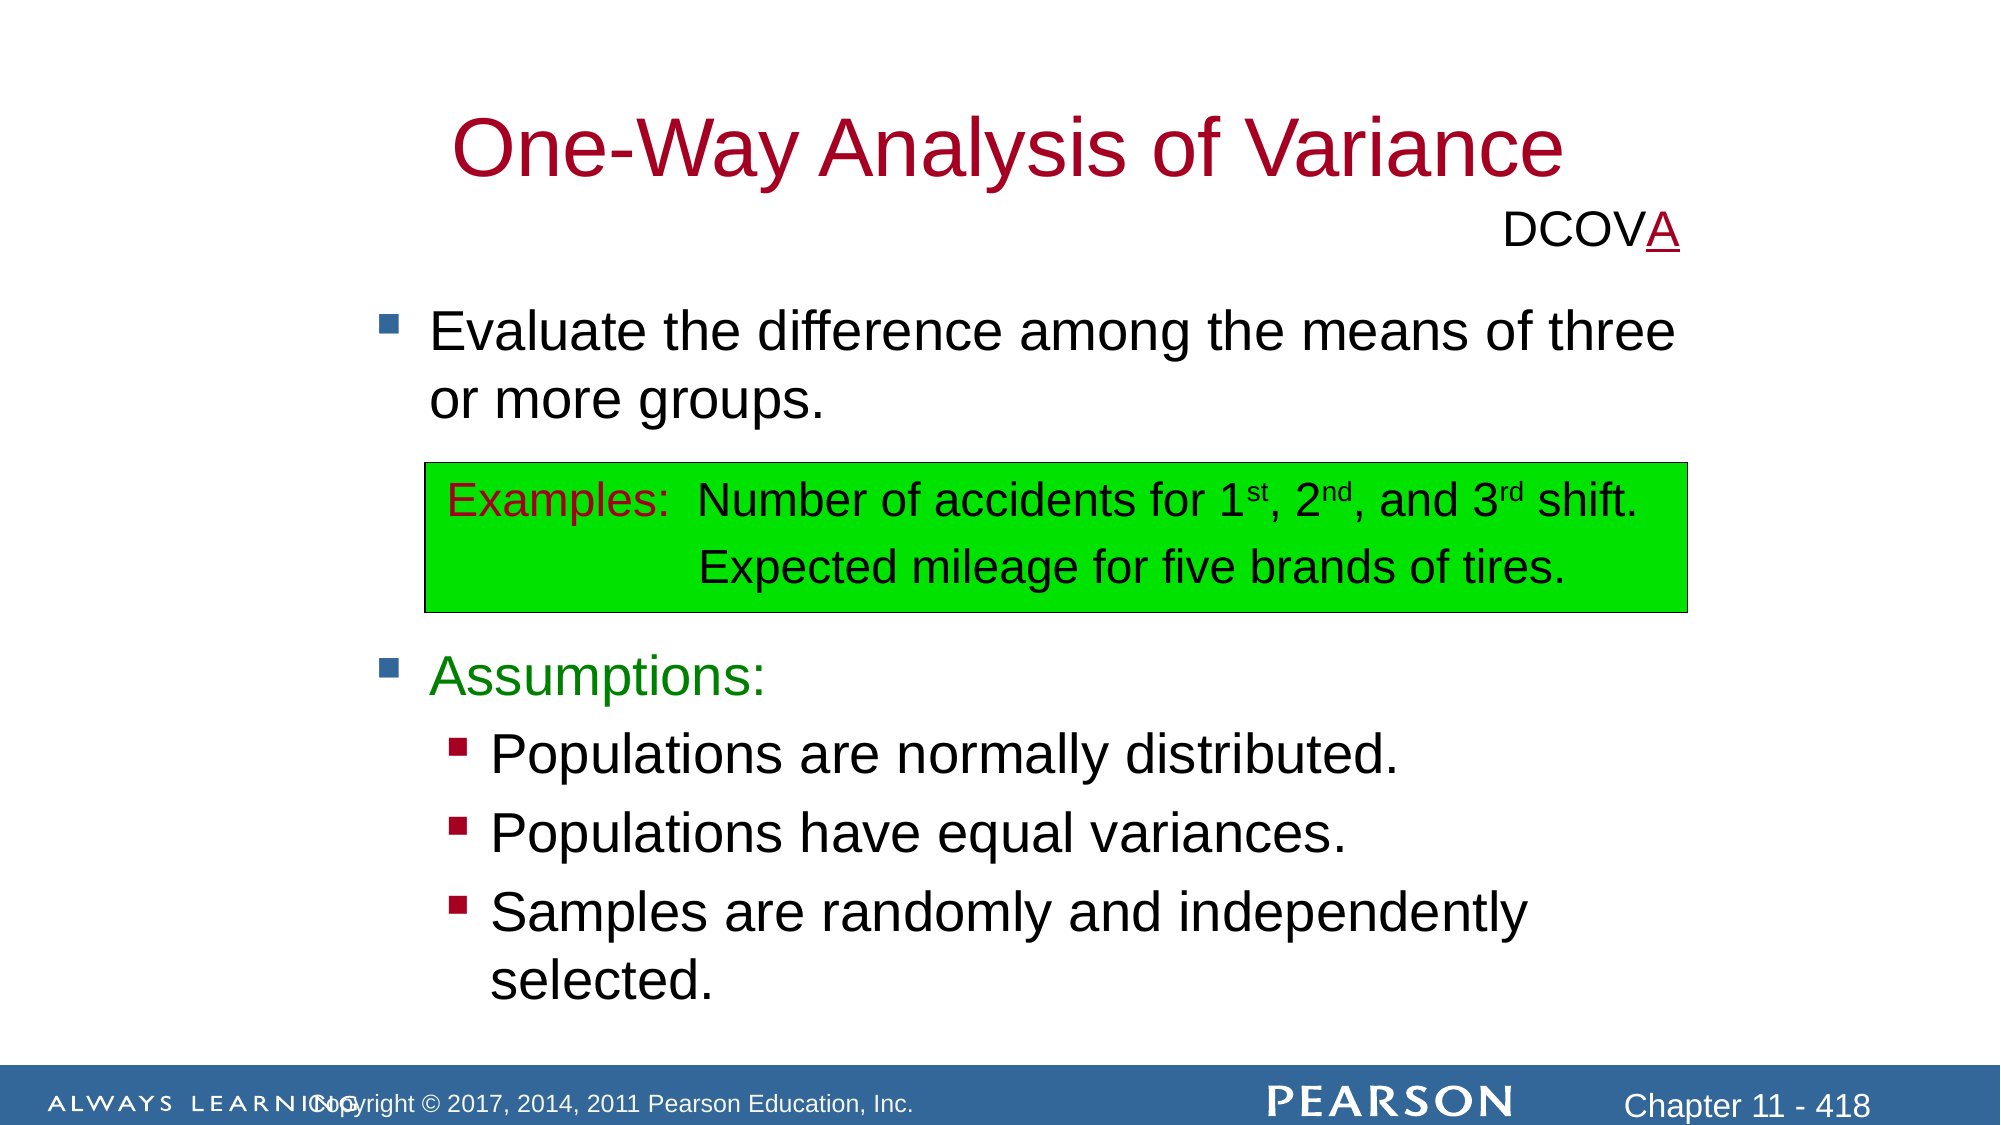

One-Way Analysis of Variance
DCOVA
Evaluate the difference among the means of three or more groups.

Examples:  Number of accidents for 1st, 2nd, and 3rd shift.
                   Expected mileage for five brands of tires.

Assumptions:
Populations are normally distributed.
Populations have equal variances.
Samples are randomly and independently selected.